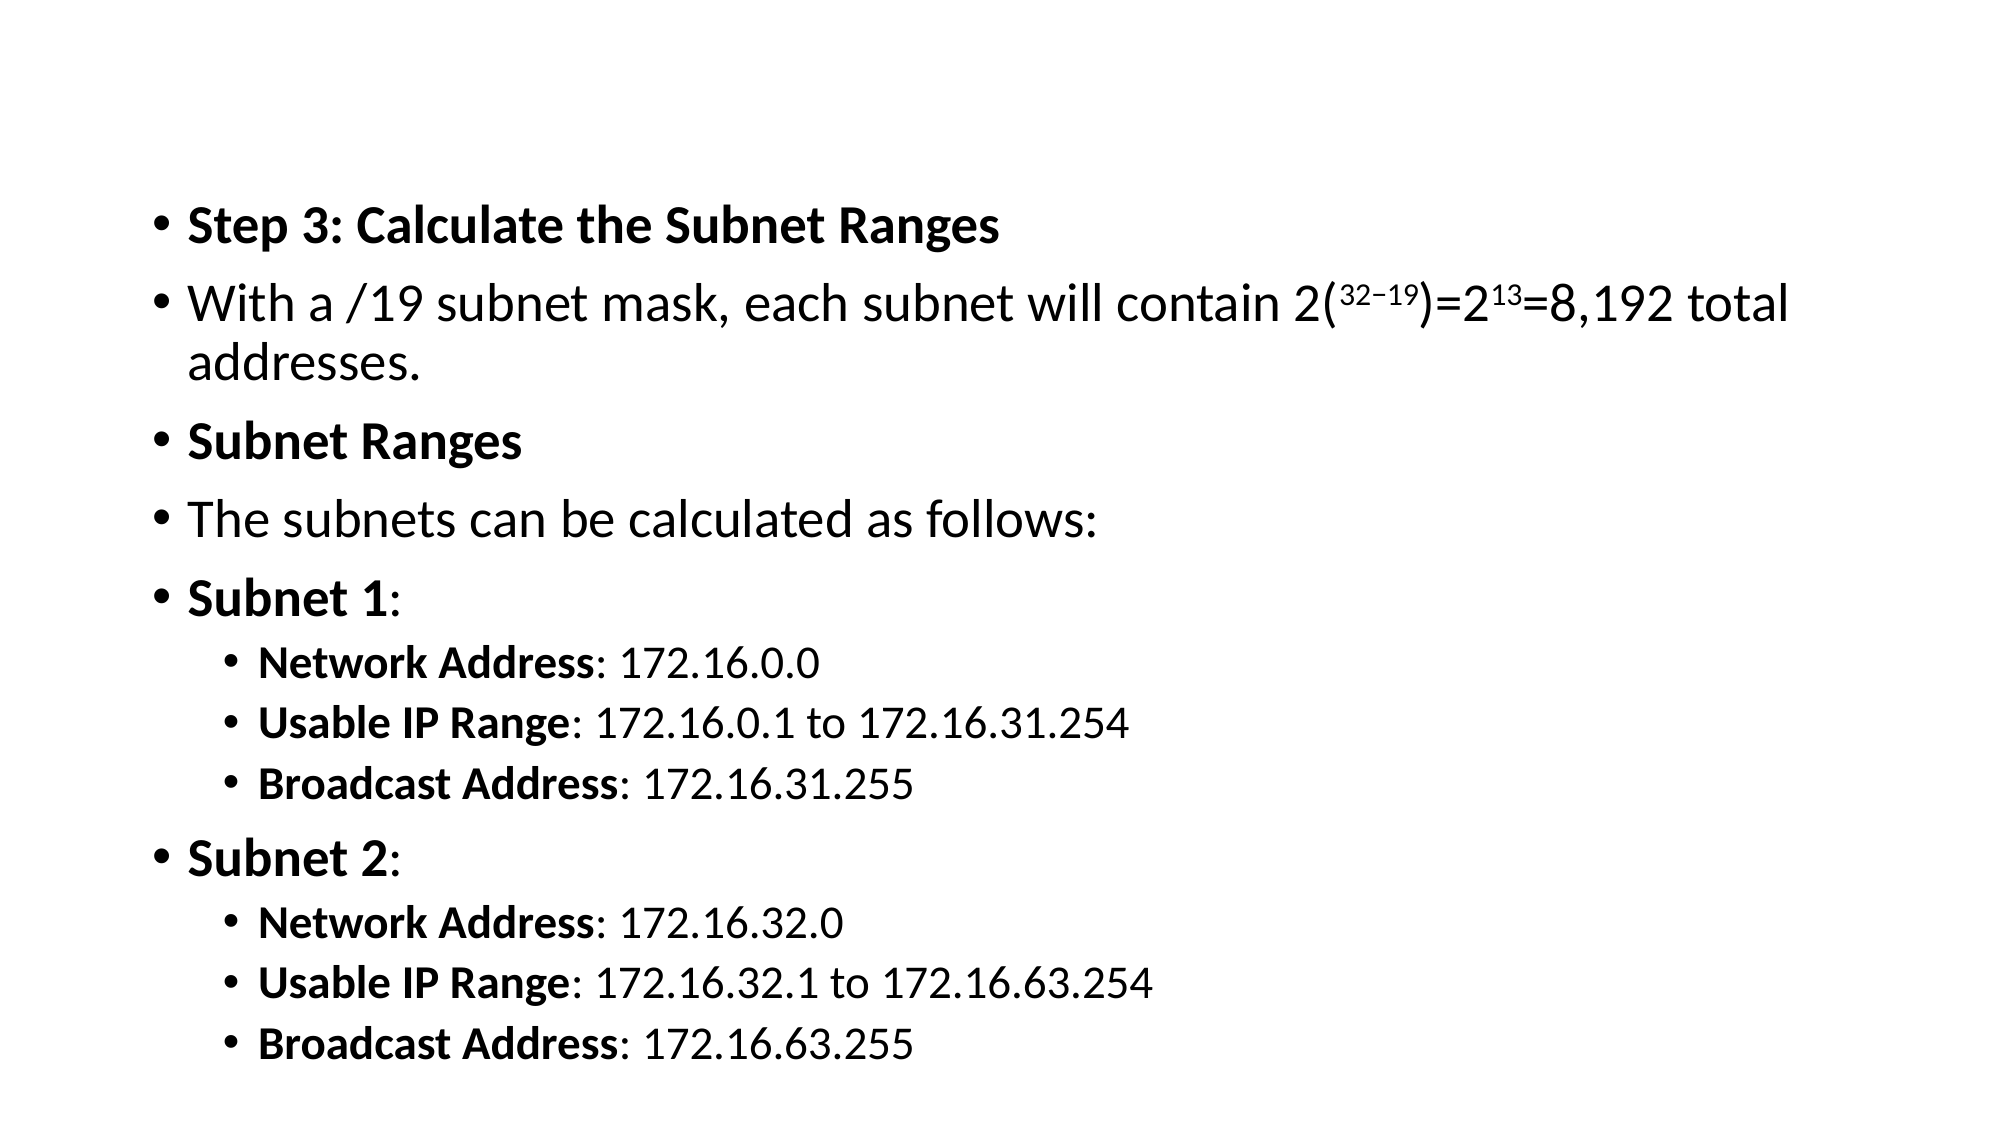

#
Step 3: Calculate the Subnet Ranges
With a /19 subnet mask, each subnet will contain 2(32−19)=213=8,192 total addresses.
Subnet Ranges
The subnets can be calculated as follows:
Subnet 1:
Network Address: 172.16.0.0
Usable IP Range: 172.16.0.1 to 172.16.31.254
Broadcast Address: 172.16.31.255
Subnet 2:
Network Address: 172.16.32.0
Usable IP Range: 172.16.32.1 to 172.16.63.254
Broadcast Address: 172.16.63.255